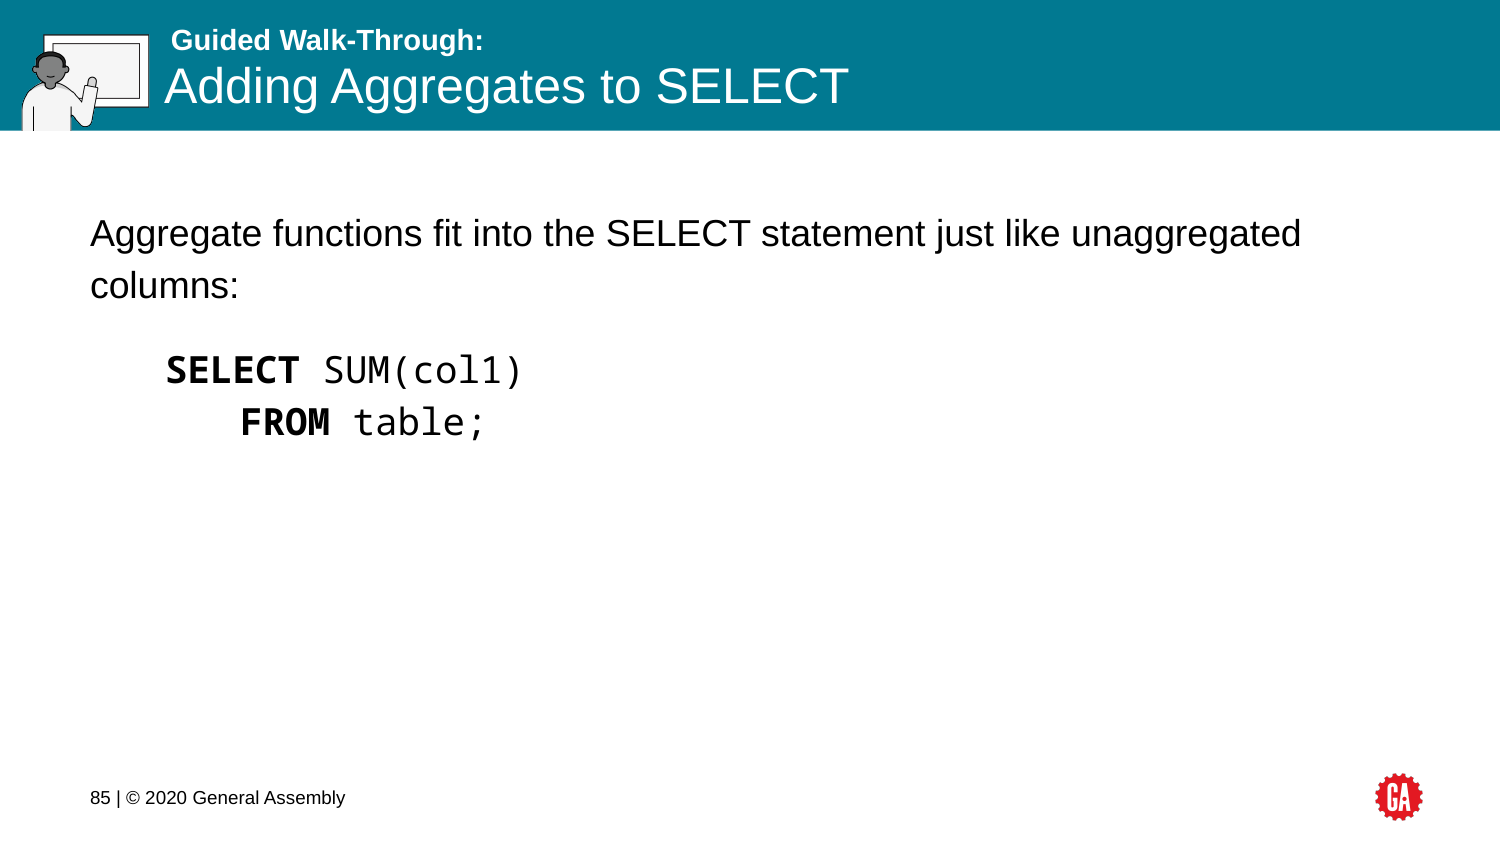

# Adding Aggregates to SELECT
Aggregate functions fit into the SELECT statement just like unaggregated columns:
SELECT SUM(col1)
	FROM table;
85 | © 2020 General Assembly

85